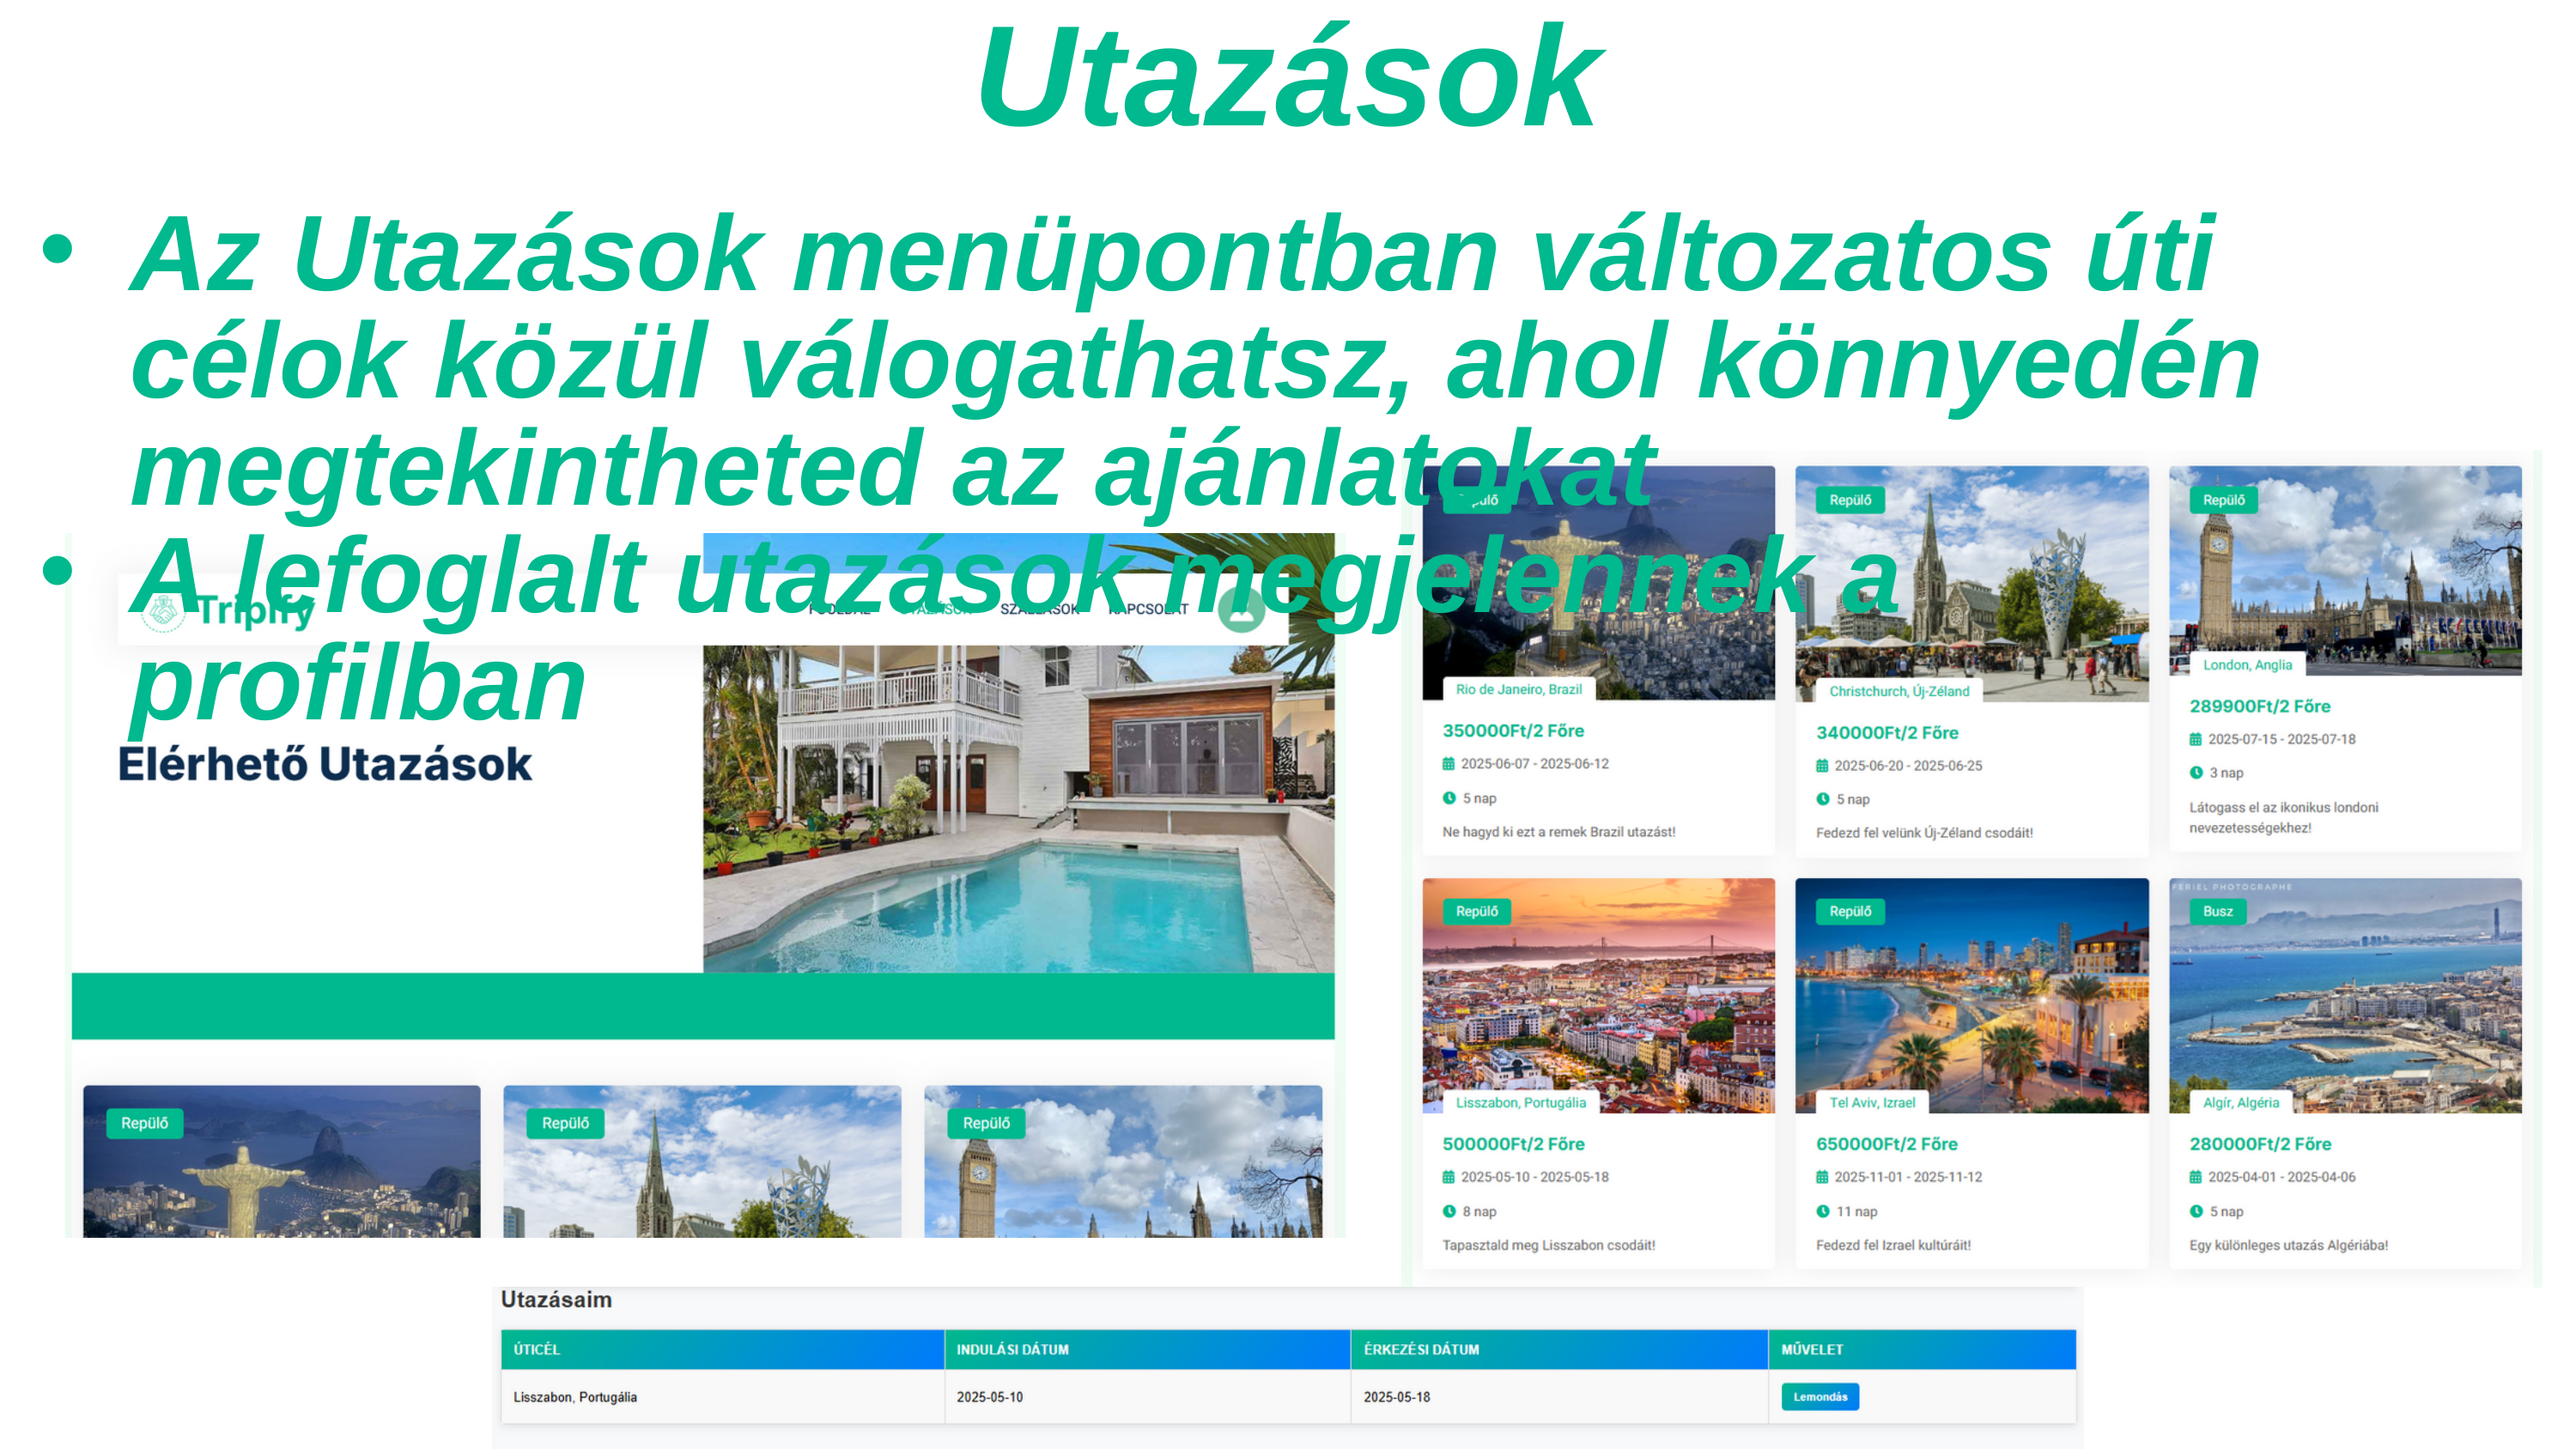

Utazások
Az Utazások menüpontban változatos úti célok közül válogathatsz, ahol könnyedén megtekintheted az ajánlatokat
A lefoglalt utazások megjelennek a profilban